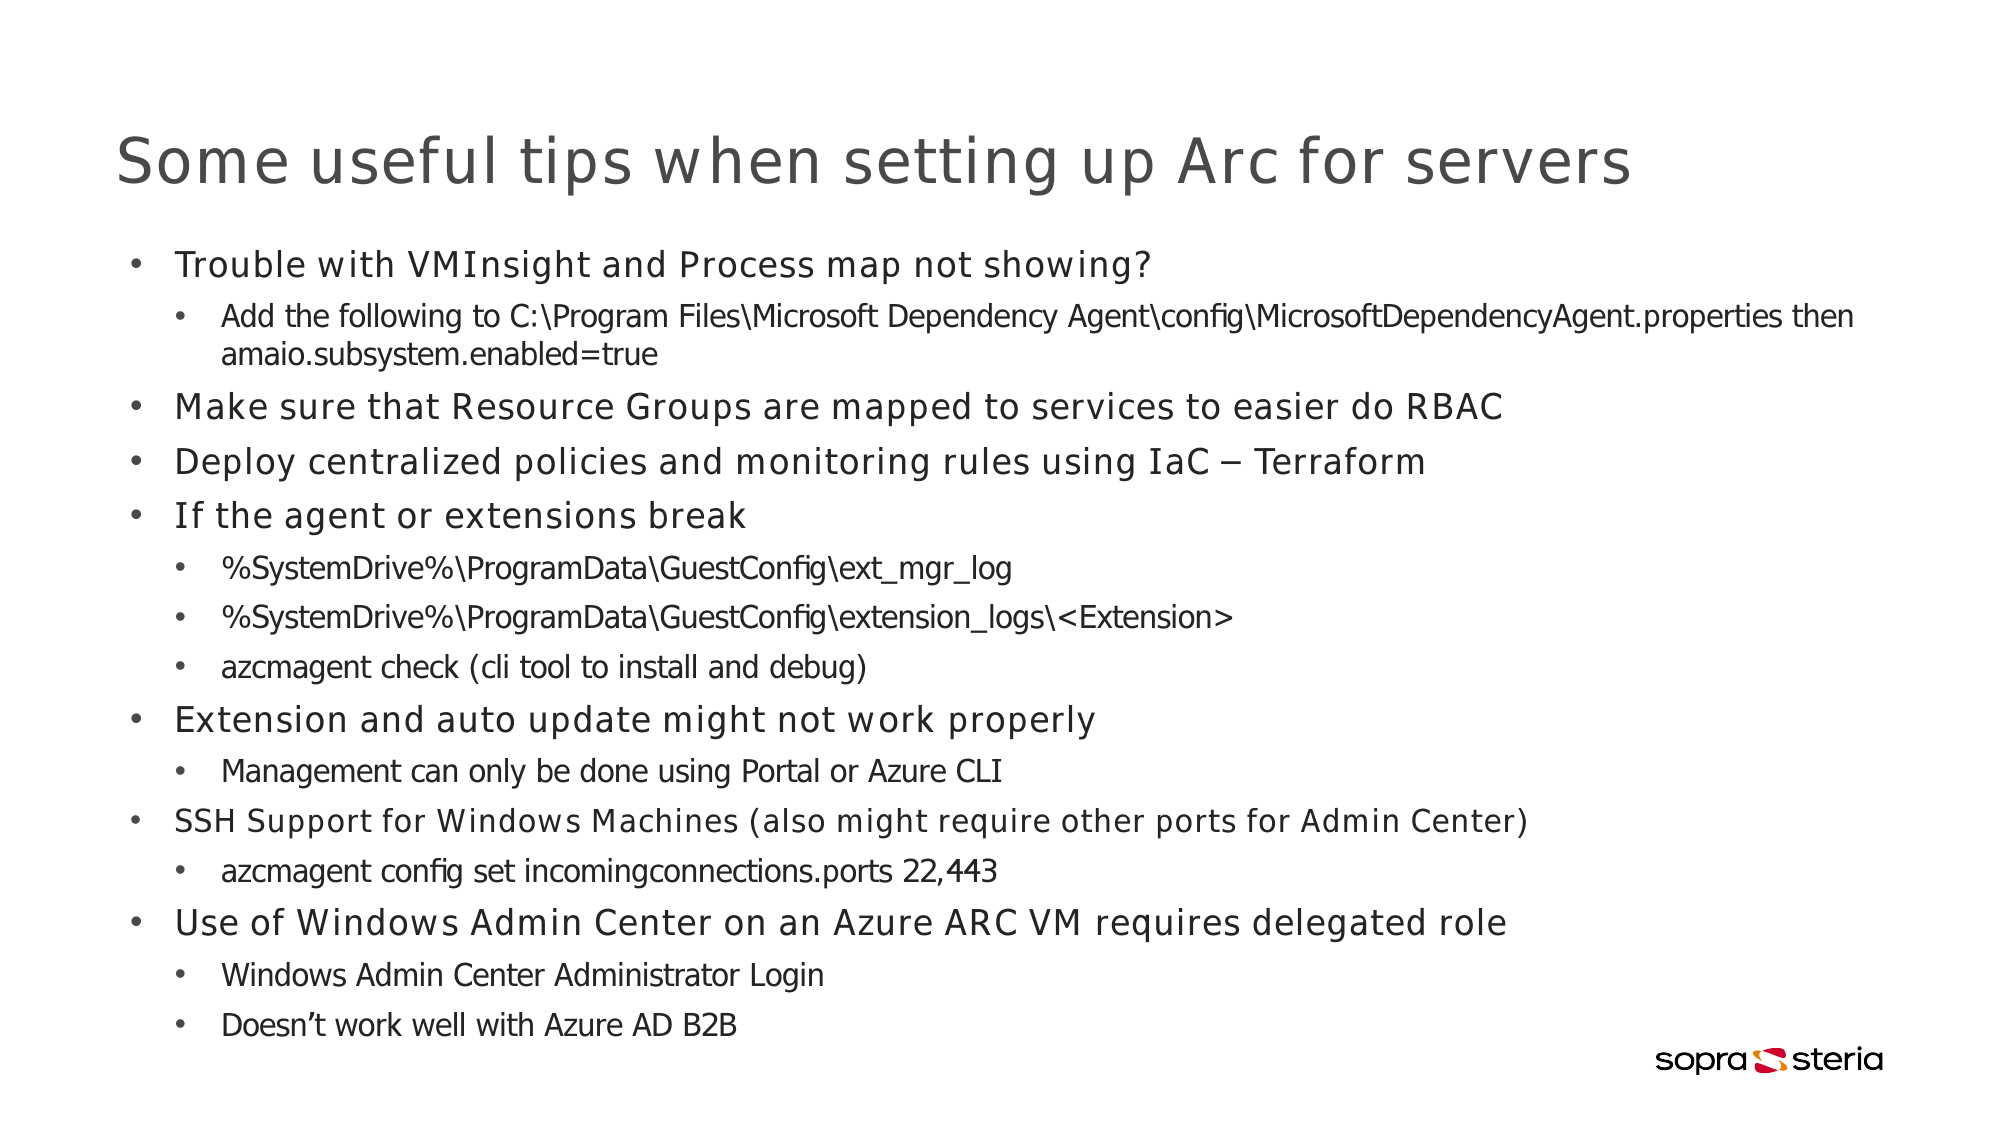

# Some useful tips when setting up Arc for servers
Trouble with VMInsight and Process map not showing?
Add the following to C:\Program Files\Microsoft Dependency Agent\config\MicrosoftDependencyAgent.properties then
amaio.subsystem.enabled=true
Make sure that Resource Groups are mapped to services to easier do RBAC
Deploy centralized policies and monitoring rules using IaC – Terraform
If the agent or extensions break
%SystemDrive%\ProgramData\GuestConfig\ext_mgr_log
%SystemDrive%\ProgramData\GuestConfig\extension_logs\<Extension>
azcmagent check (cli tool to install and debug)
Extension and auto update might not work properly
Management can only be done using Portal or Azure CLI
SSH Support for Windows Machines (also might require other ports for Admin Center)
azcmagent config set incomingconnections.ports 22,443
Use of Windows Admin Center on an Azure ARC VM requires delegated role
Windows Admin Center Administrator Login
Doesn’t work well with Azure AD B2B